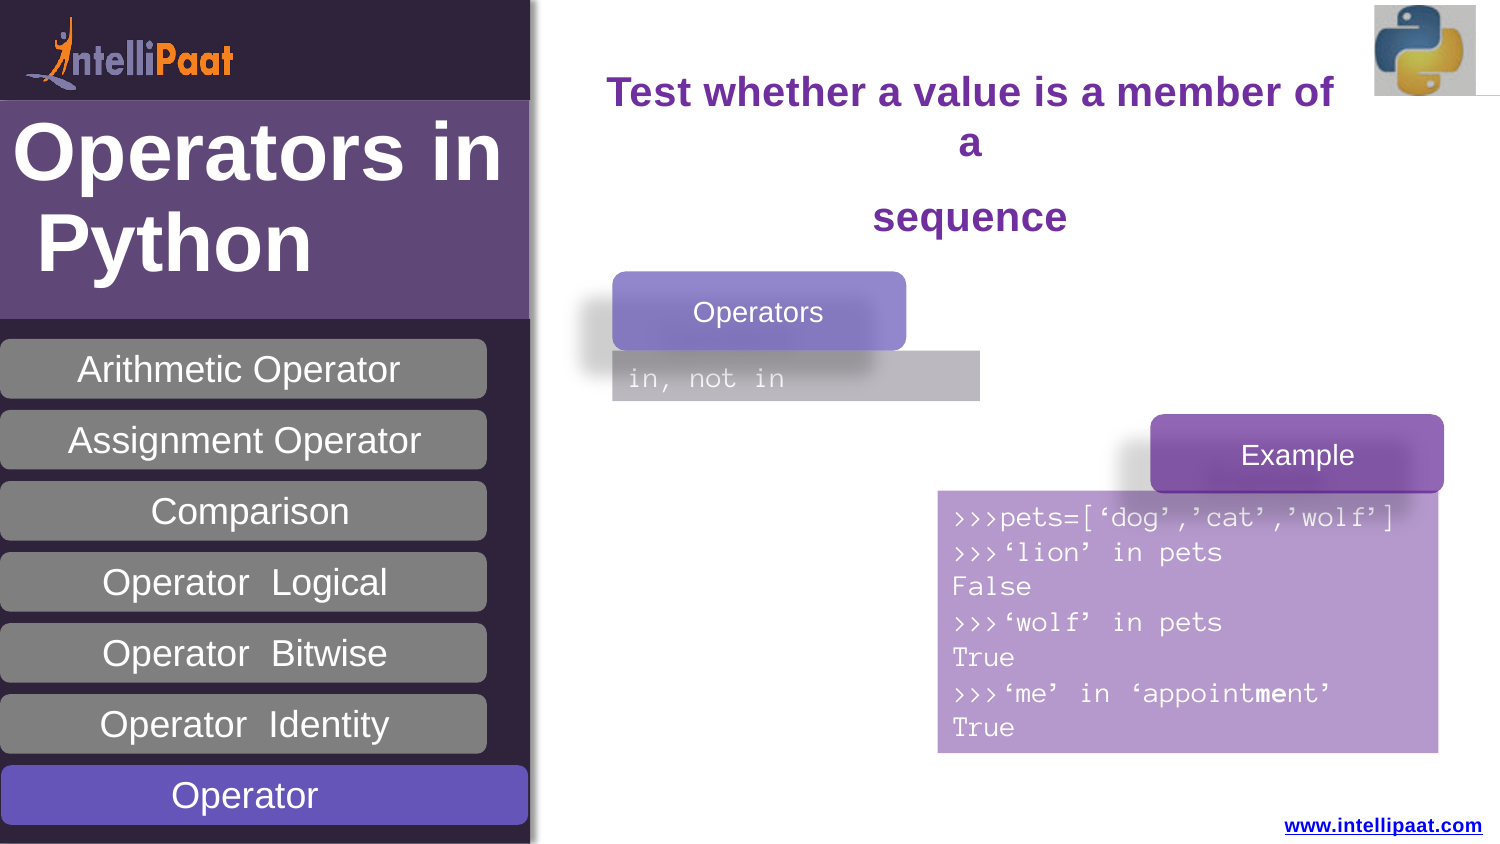

Test whether a value is a member of a
sequence
# Operators in  Python

Operators
Arithmetic Operator  Assignment Operator  Comparison Operator  Logical Operator  Bitwise Operator  Identity Operator
Membership Operator

in, not in

Example

>>>pets=[‘dog’,’cat’,’wolf’]
>>>‘lion’ in pets
False
>>>‘wolf’ in pets
True
>>>‘me’ in ‘appointment’
True

www.intellipaat.com